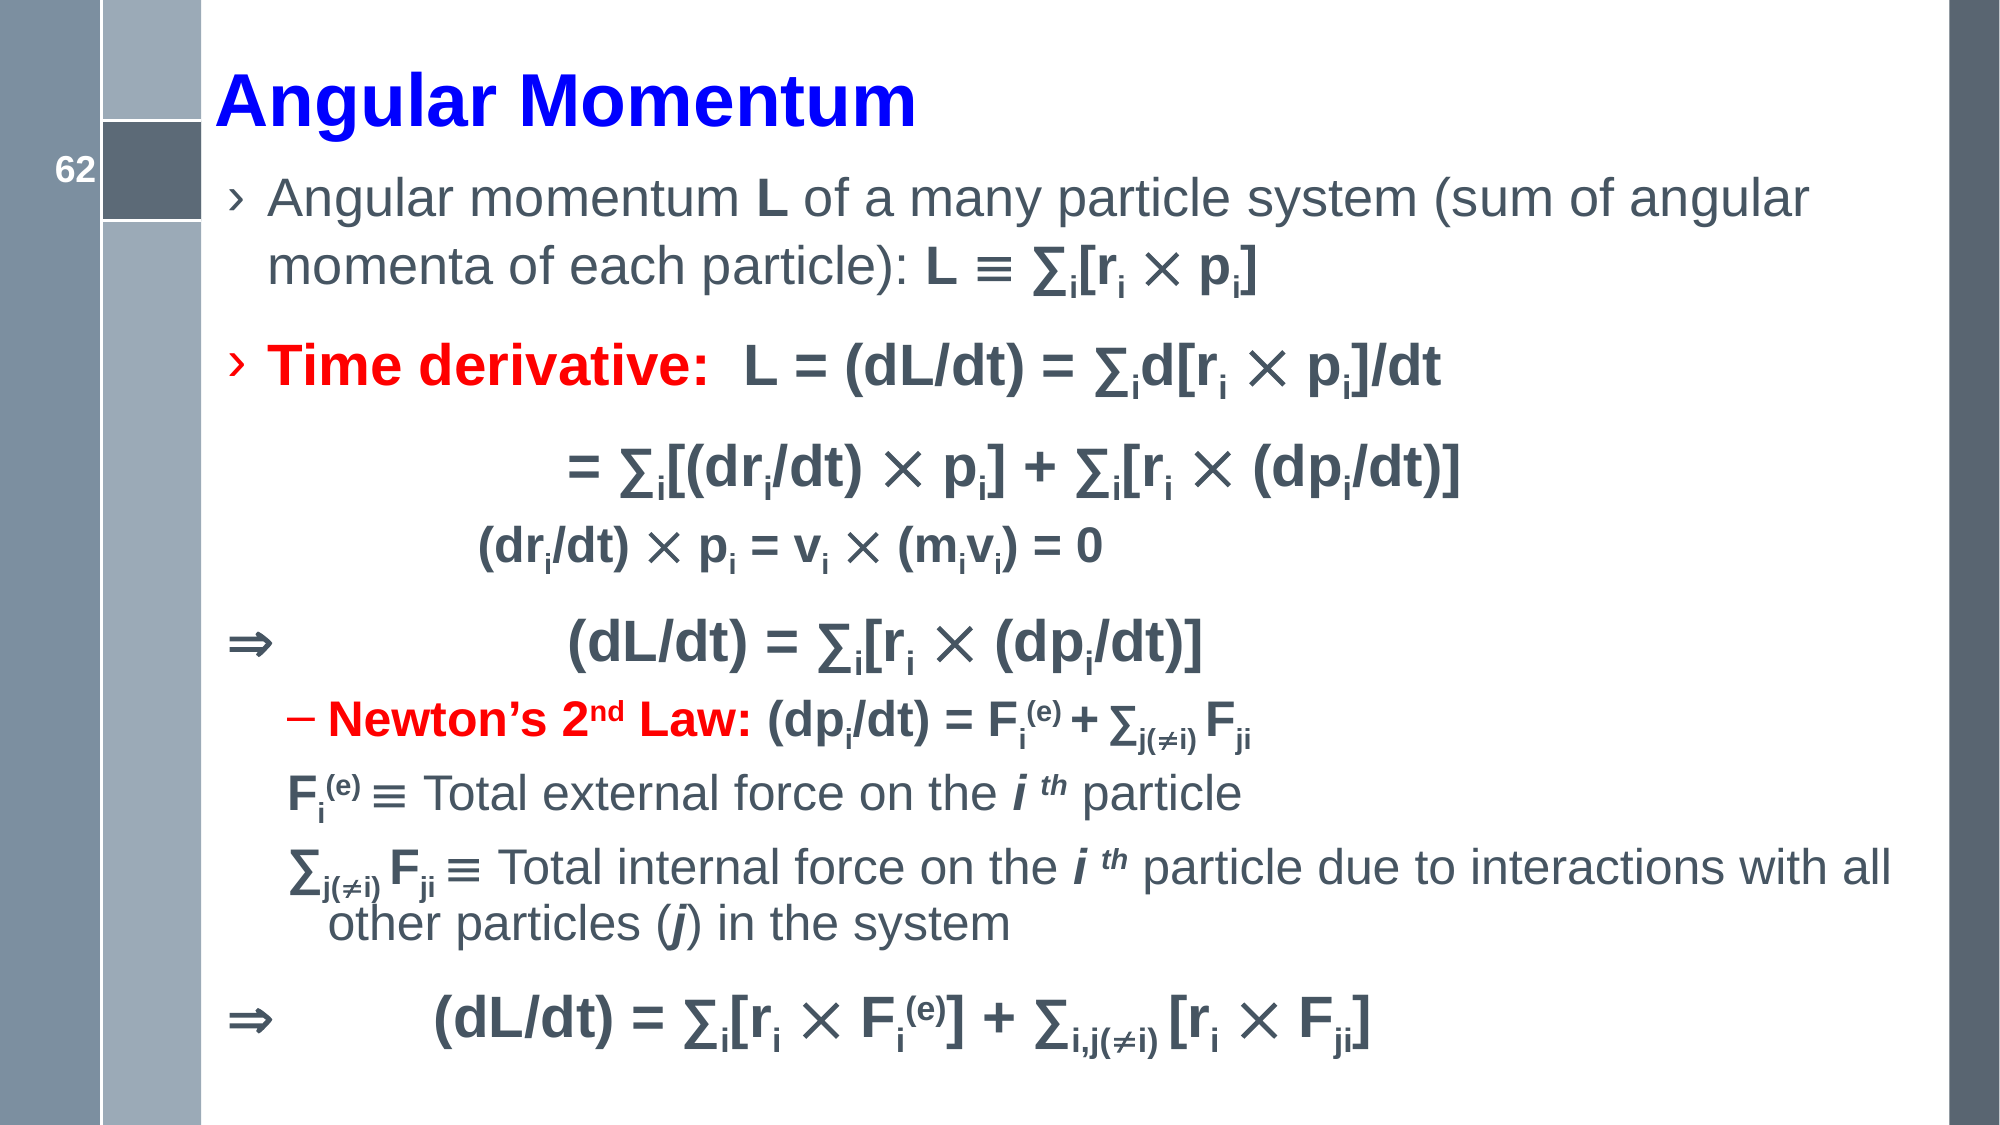

# Angular Momentum
Angular momentum L of a many particle system (sum of angular momenta of each particle): L ≡ ∑i[ri × pi]
Time derivative:  L = (dL/dt) = ∑id[ri × pi]/dt
			= ∑i[(dri/dt) × pi] + ∑i[ri × (dpi/dt)]
		(dri/dt) × pi = vi × (mivi) = 0
⇒	 	(dL/dt) = ∑i[ri × (dpi/dt)]
Newton’s 2nd Law: (dpi/dt) = Fi(e) + ∑j(≠i) Fji
Fi(e) ≡ Total external force on the i th particle
∑j(≠i) Fji ≡ Total internal force on the i th particle due to interactions with all other particles (j) in the system
⇒	 (dL/dt) = ∑i[ri × Fi(e)] + ∑i,j(≠i) [ri × Fji]